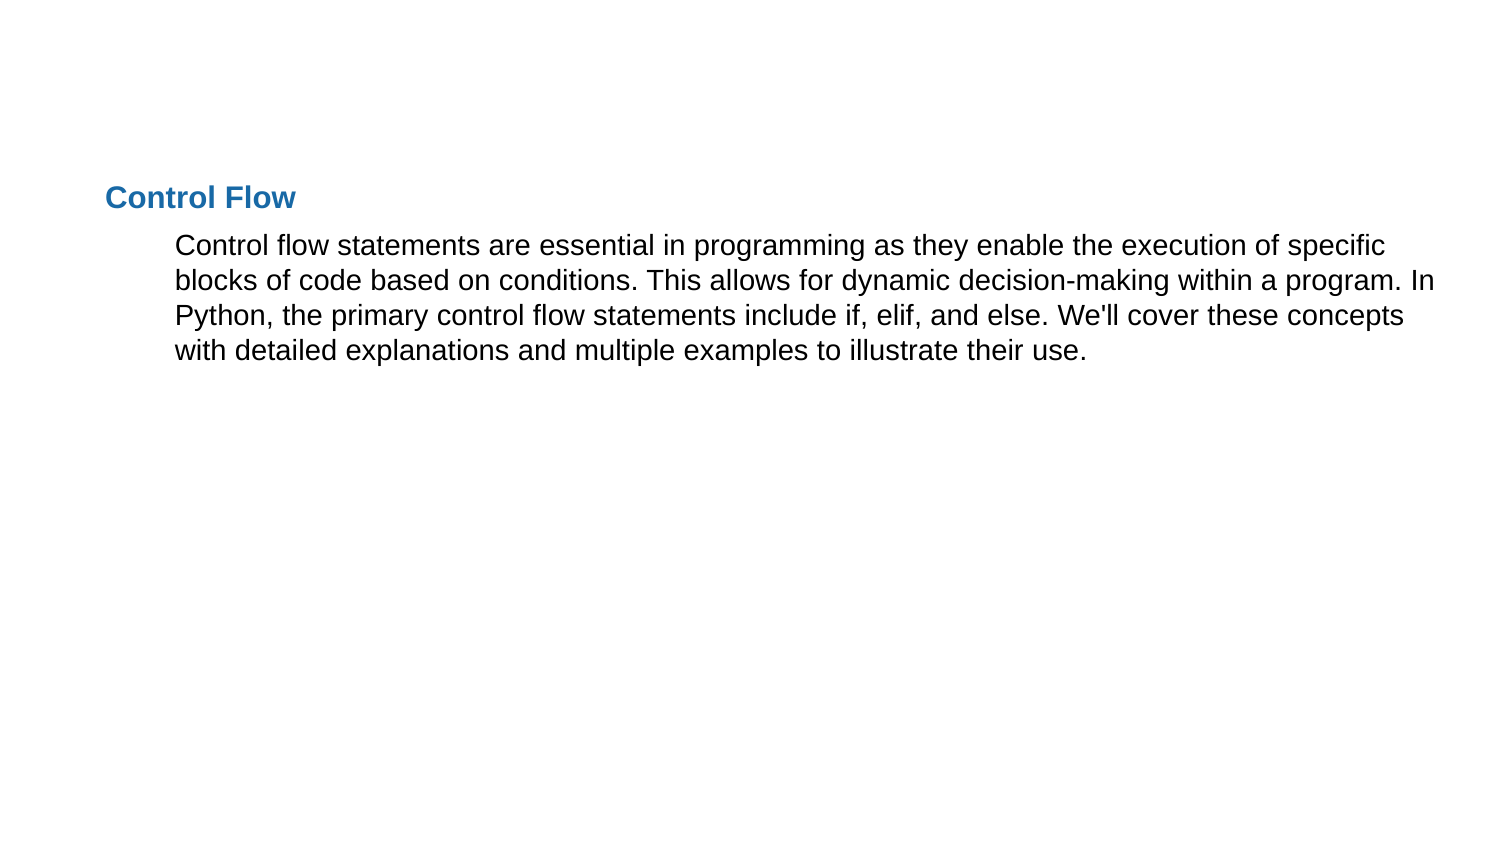

Control Flow
Control flow statements are essential in programming as they enable the execution of specific blocks of code based on conditions. This allows for dynamic decision-making within a program. In Python, the primary control flow statements include if, elif, and else. We'll cover these concepts with detailed explanations and multiple examples to illustrate their use.